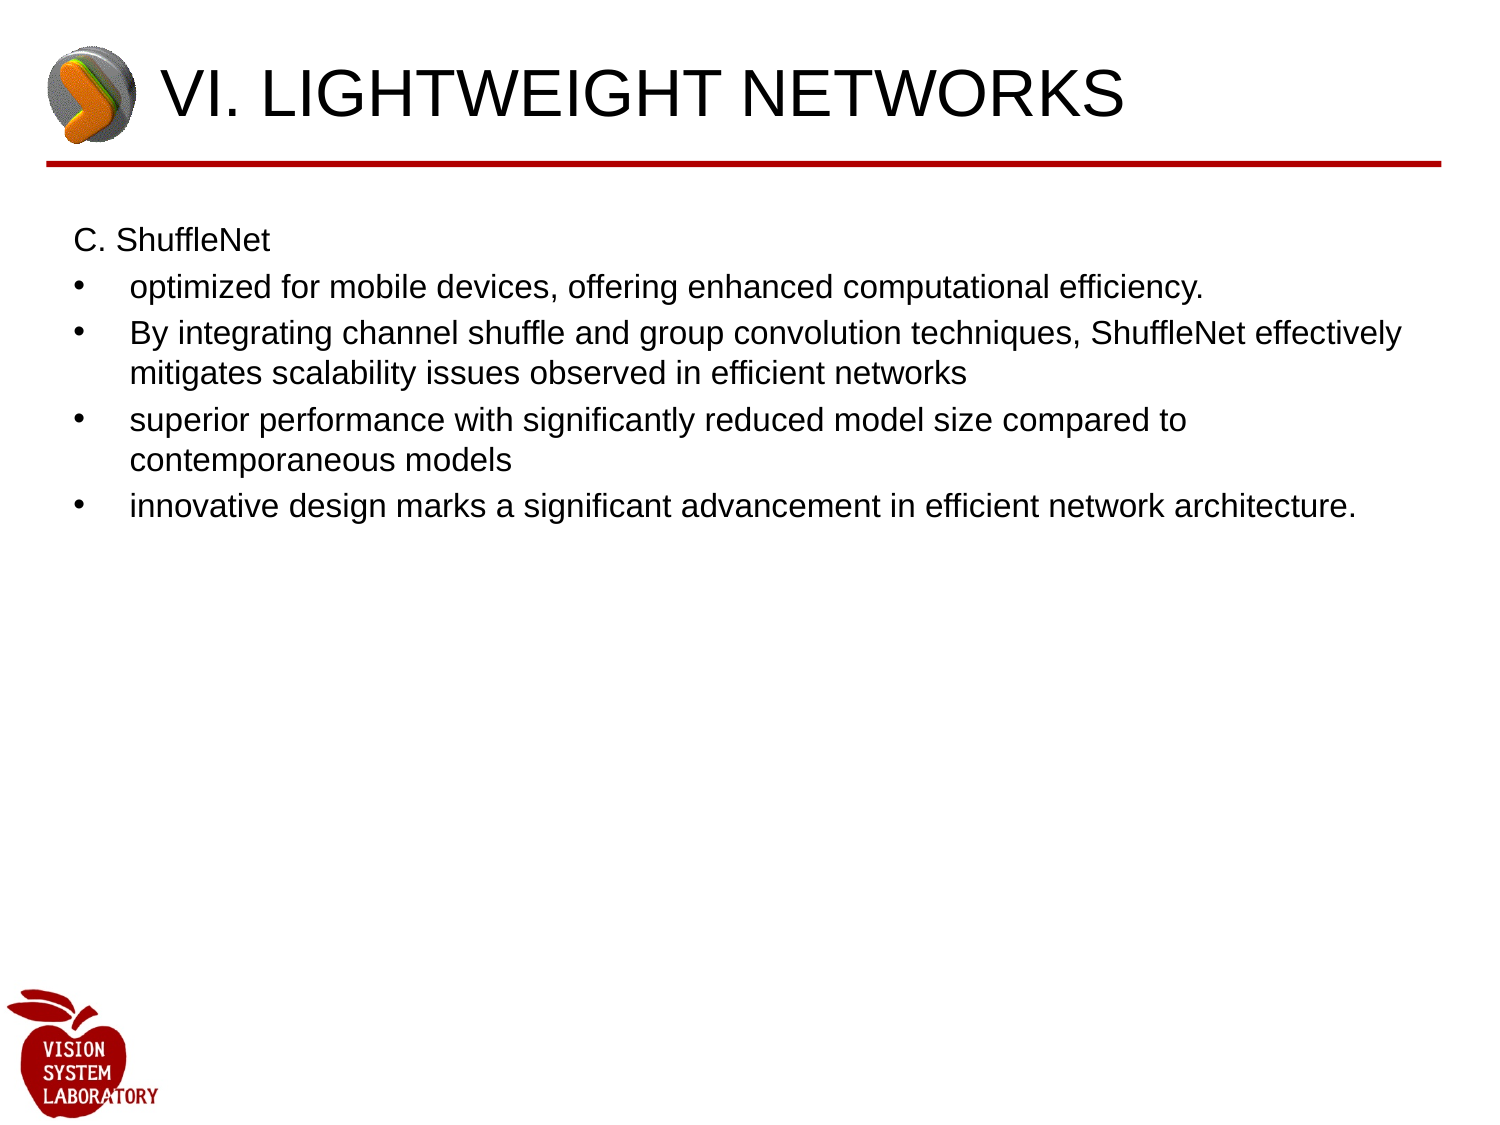

# VI. LIGHTWEIGHT NETWORKS
C. ShuffleNet
optimized for mobile devices, offering enhanced computational efficiency.
By integrating channel shuffle and group convolution techniques, ShuffleNet effectively mitigates scalability issues observed in efficient networks
superior performance with significantly reduced model size compared to contemporaneous models
innovative design marks a significant advancement in efficient network architecture.